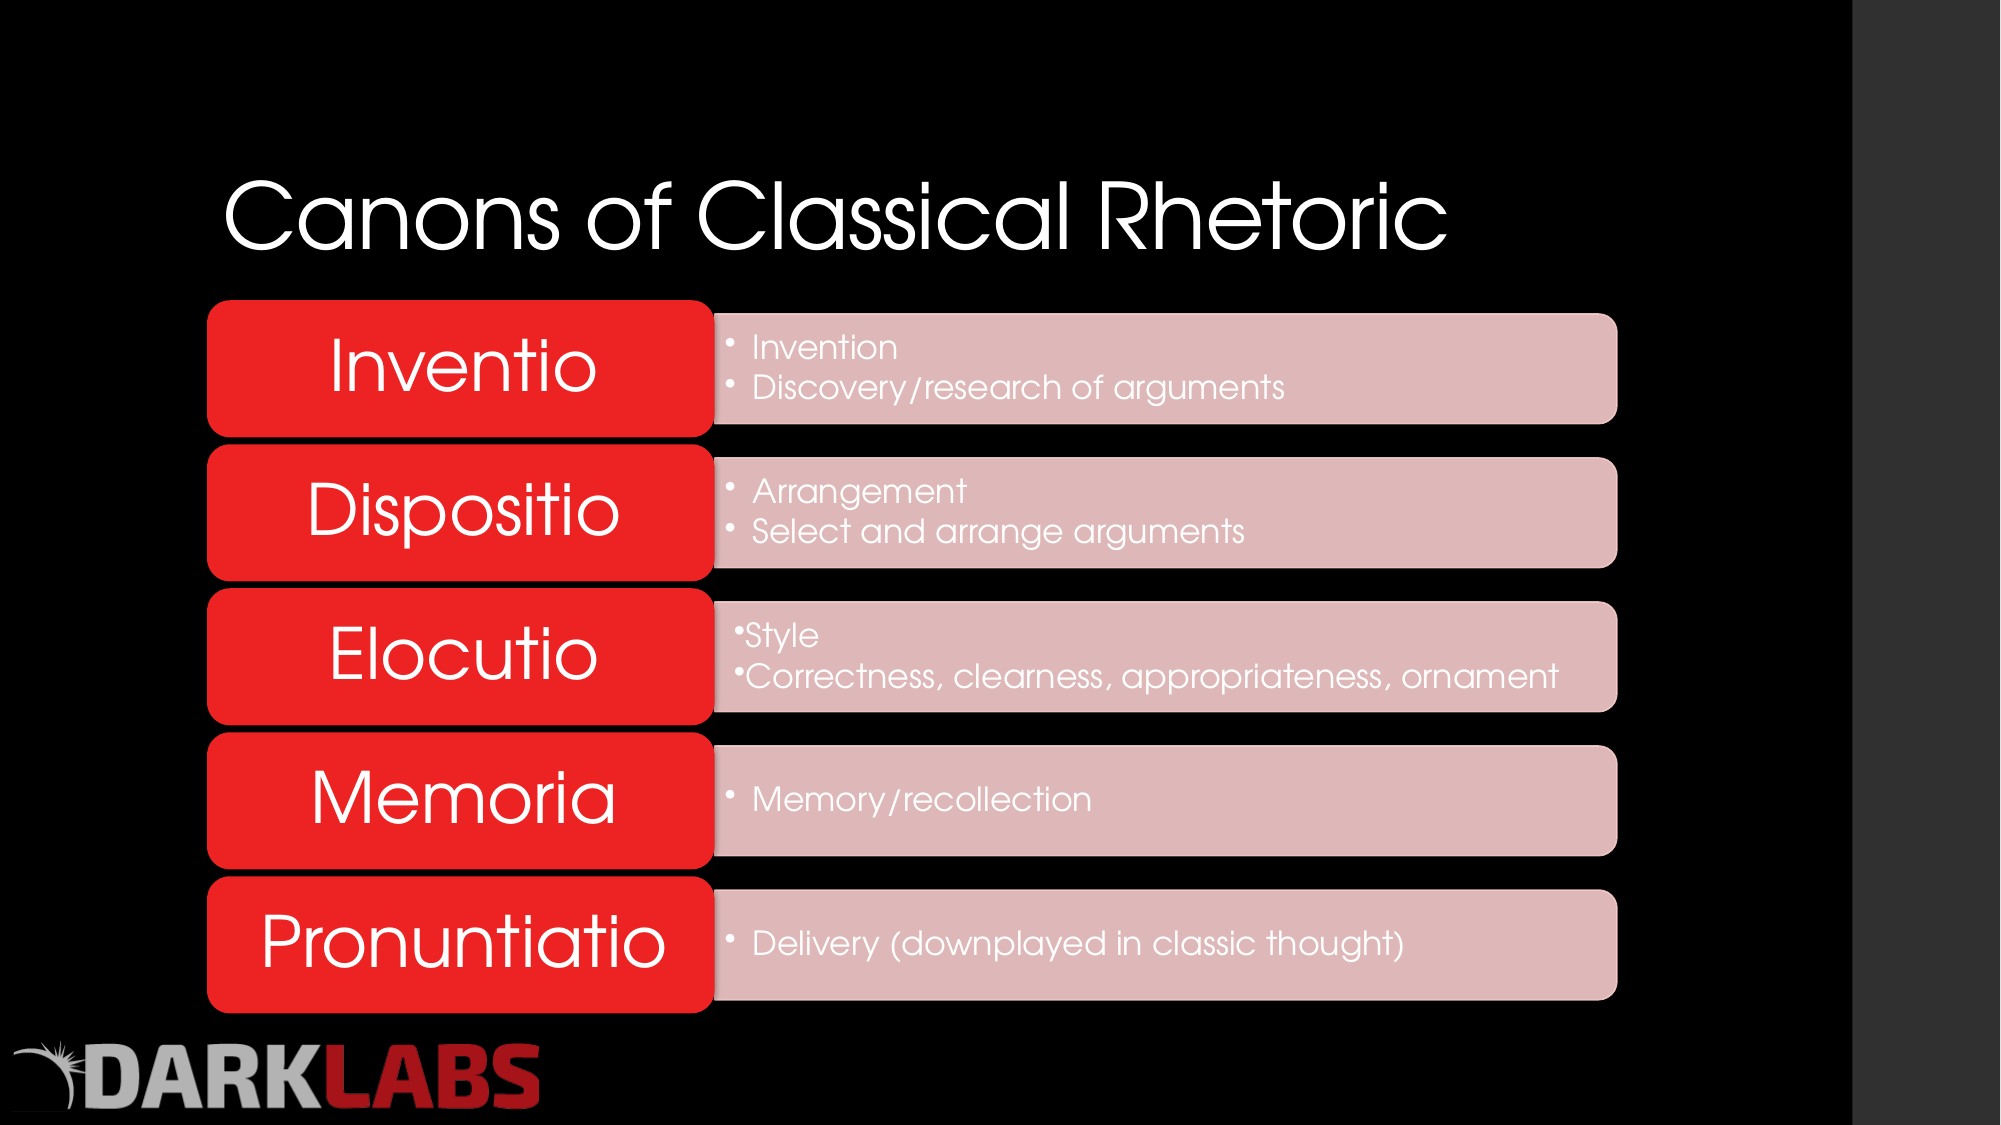

# Canons of Classical Rhetoric
Invention
Discovery/research of arguments
Inventio
Arrangement
Select and arrange arguments
Dispositio
Style
Correctness, clearness, appropriateness, ornament
Elocutio
Memory/recollection
Memoria
Delivery (downplayed in classic thought)
Pronuntiatio